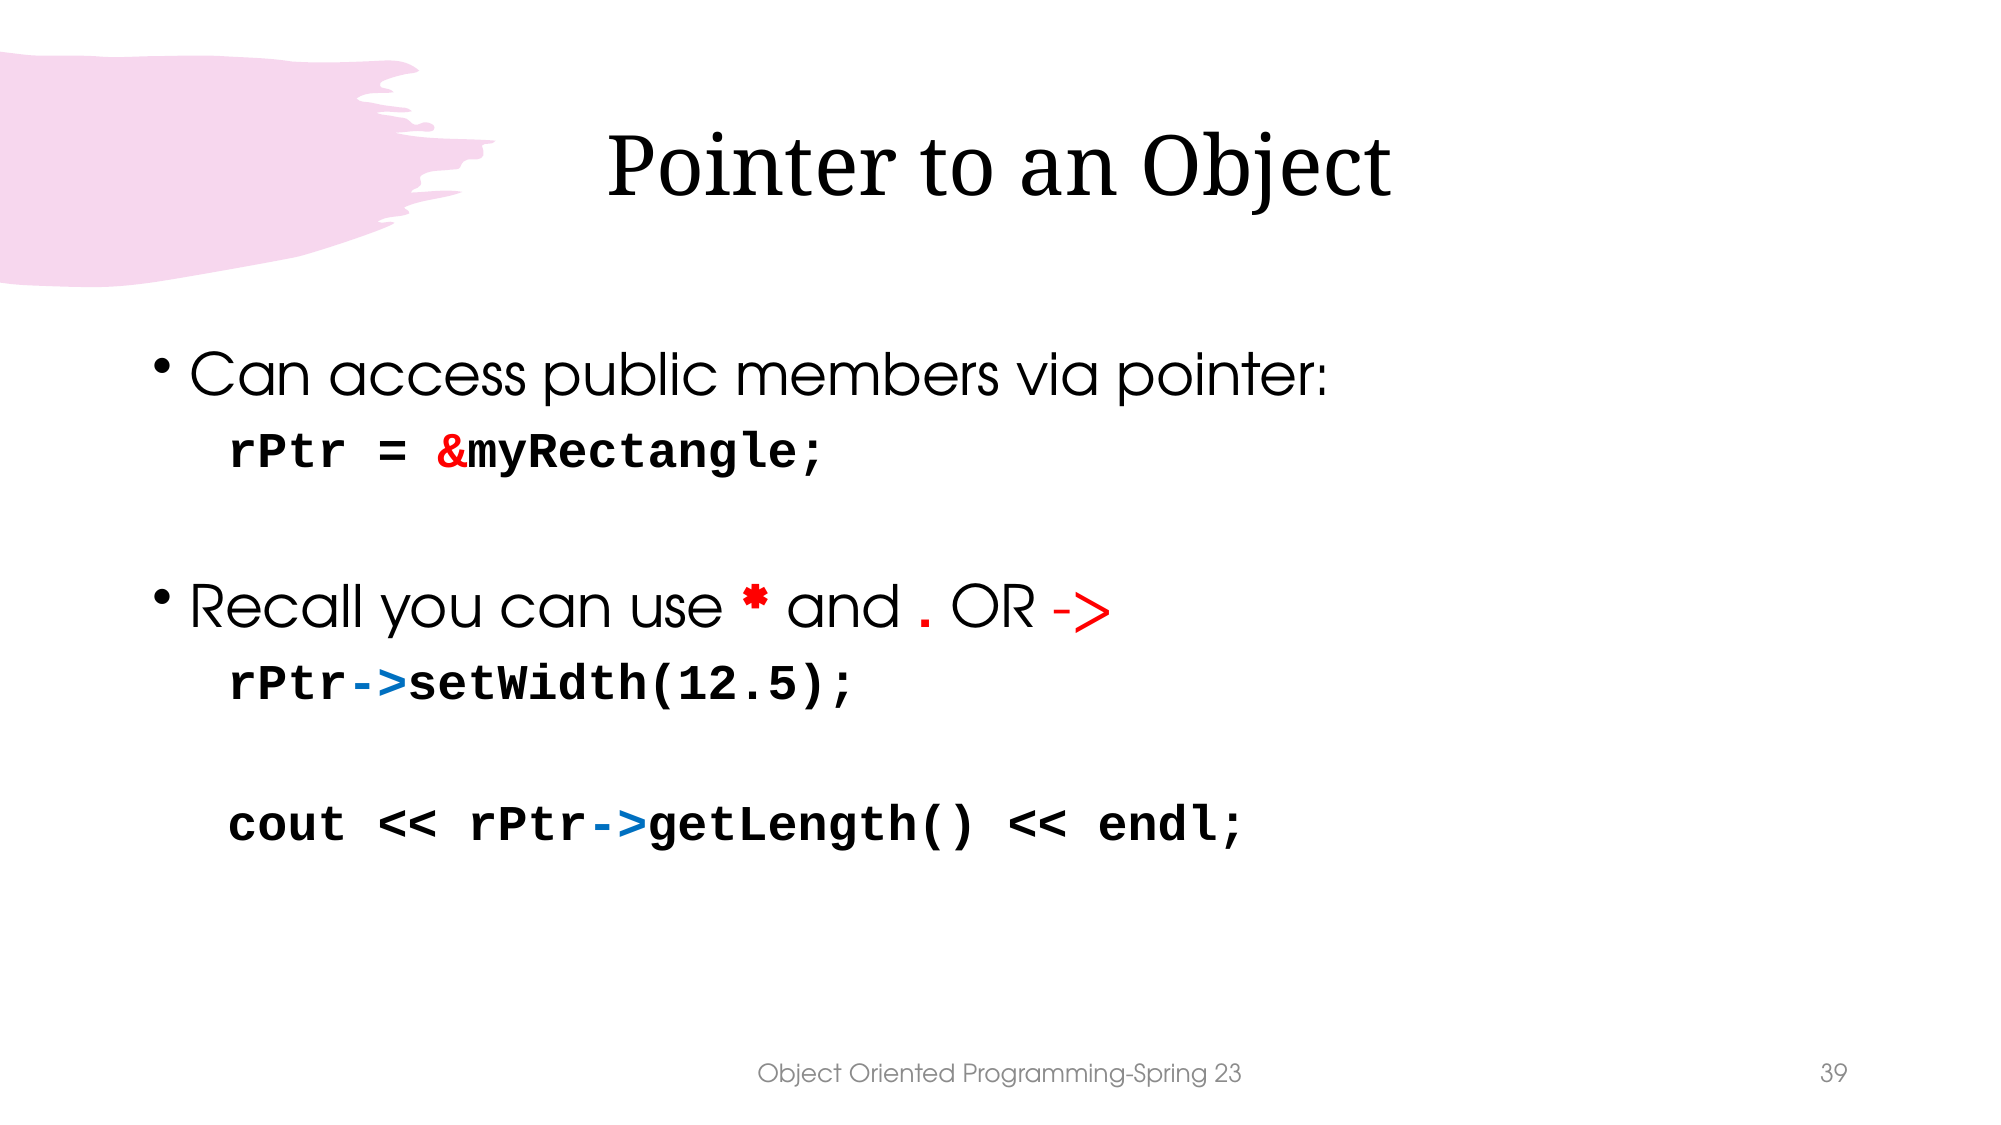

# Pointer to an Object
Can access public members via pointer:
rPtr = &myRectangle;

Recall you can use * and . OR ->
rPtr->setWidth(12.5);

cout << rPtr->getLength() << endl;

Object Oriented Programming-Spring 23
39